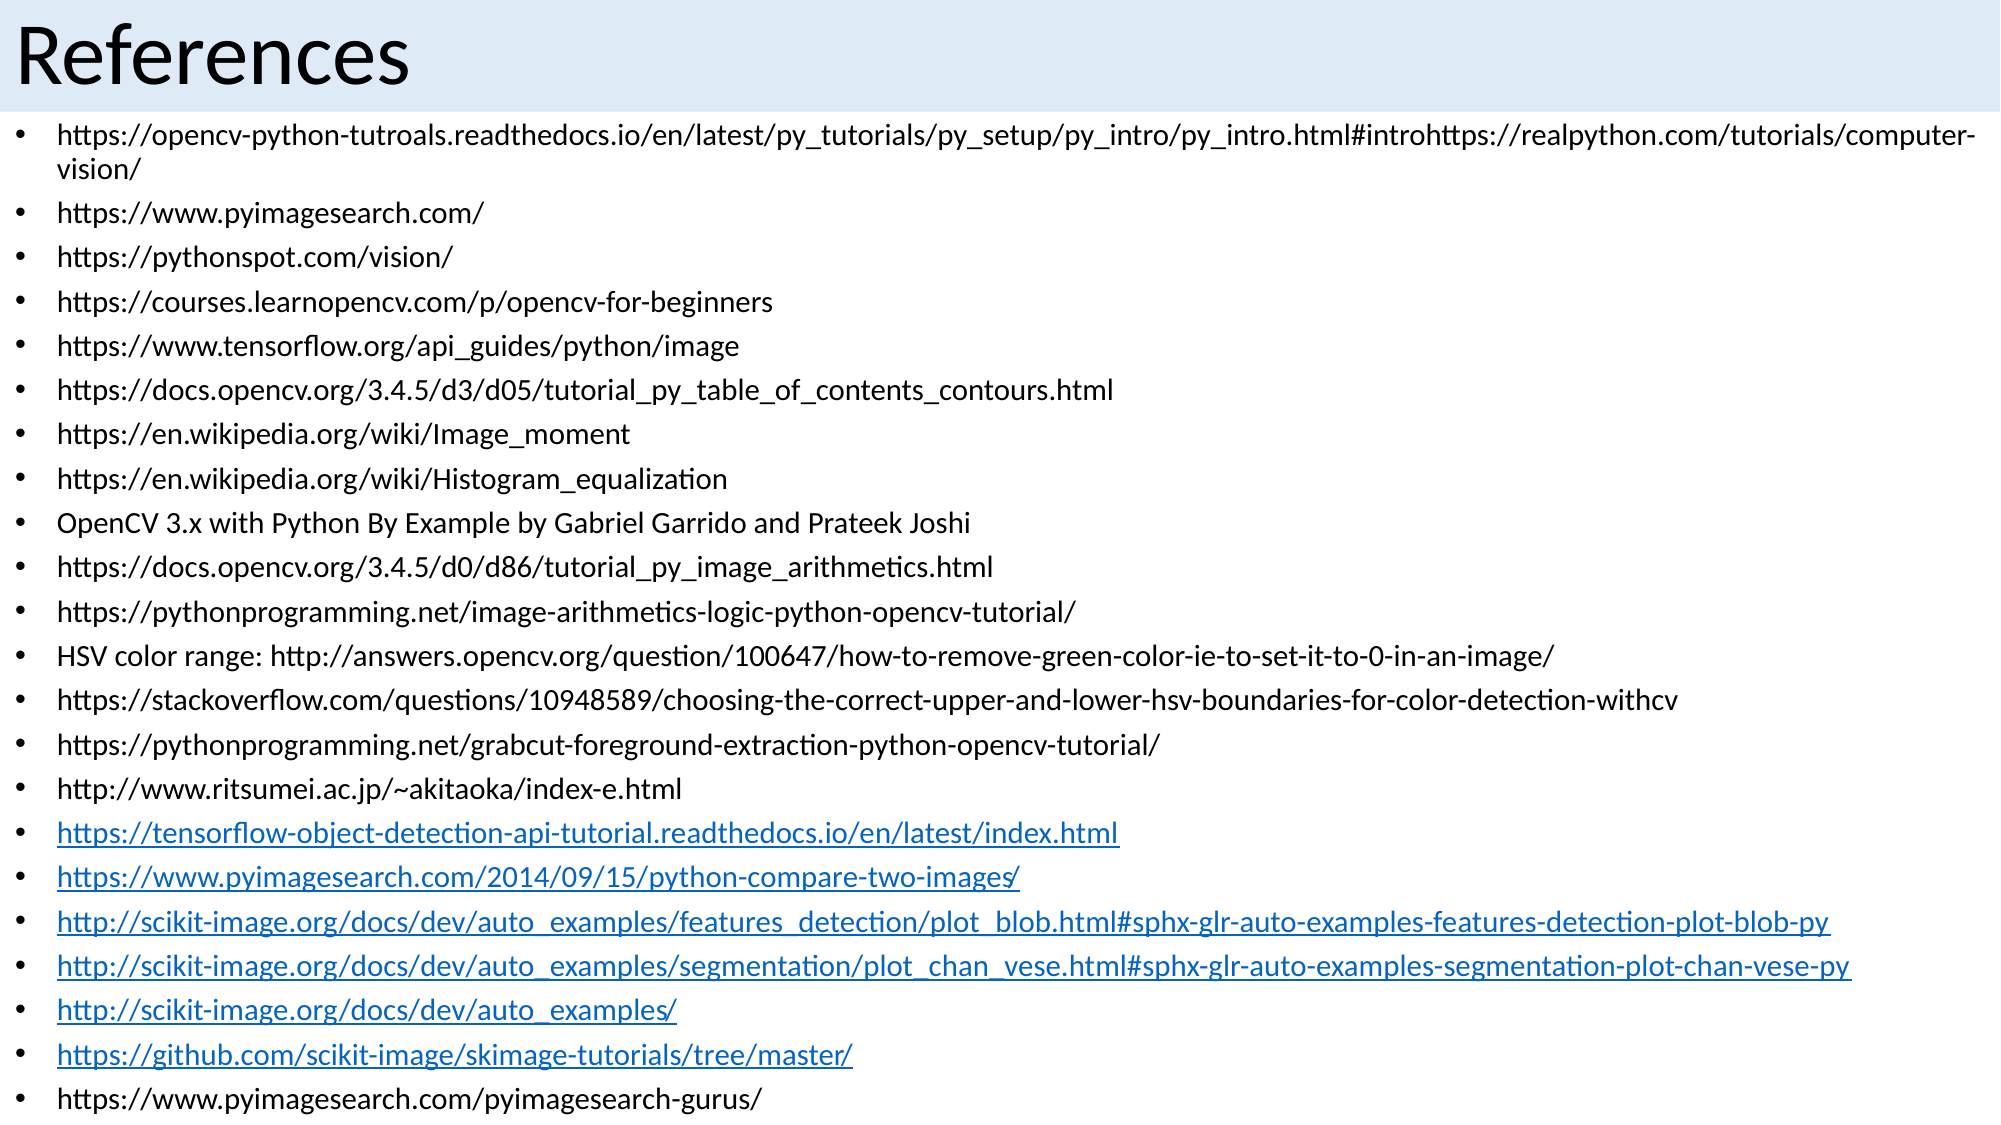

# References
https://opencv-python-tutroals.readthedocs.io/en/latest/py_tutorials/py_setup/py_intro/py_intro.html#introhttps://realpython.com/tutorials/computer-vision/
https://www.pyimagesearch.com/
https://pythonspot.com/vision/
https://courses.learnopencv.com/p/opencv-for-beginners
https://www.tensorflow.org/api_guides/python/image
https://docs.opencv.org/3.4.5/d3/d05/tutorial_py_table_of_contents_contours.html
https://en.wikipedia.org/wiki/Image_moment
https://en.wikipedia.org/wiki/Histogram_equalization
OpenCV 3.x with Python By Example by Gabriel Garrido and Prateek Joshi
https://docs.opencv.org/3.4.5/d0/d86/tutorial_py_image_arithmetics.html
https://pythonprogramming.net/image-arithmetics-logic-python-opencv-tutorial/
HSV color range: http://answers.opencv.org/question/100647/how-to-remove-green-color-ie-to-set-it-to-0-in-an-image/
https://stackoverflow.com/questions/10948589/choosing-the-correct-upper-and-lower-hsv-boundaries-for-color-detection-withcv
https://pythonprogramming.net/grabcut-foreground-extraction-python-opencv-tutorial/
http://www.ritsumei.ac.jp/~akitaoka/index-e.html
https://tensorflow-object-detection-api-tutorial.readthedocs.io/en/latest/index.html
https://www.pyimagesearch.com/2014/09/15/python-compare-two-images/
http://scikit-image.org/docs/dev/auto_examples/features_detection/plot_blob.html#sphx-glr-auto-examples-features-detection-plot-blob-py
http://scikit-image.org/docs/dev/auto_examples/segmentation/plot_chan_vese.html#sphx-glr-auto-examples-segmentation-plot-chan-vese-py
http://scikit-image.org/docs/dev/auto_examples/
https://github.com/scikit-image/skimage-tutorials/tree/master/
https://www.pyimagesearch.com/pyimagesearch-gurus/